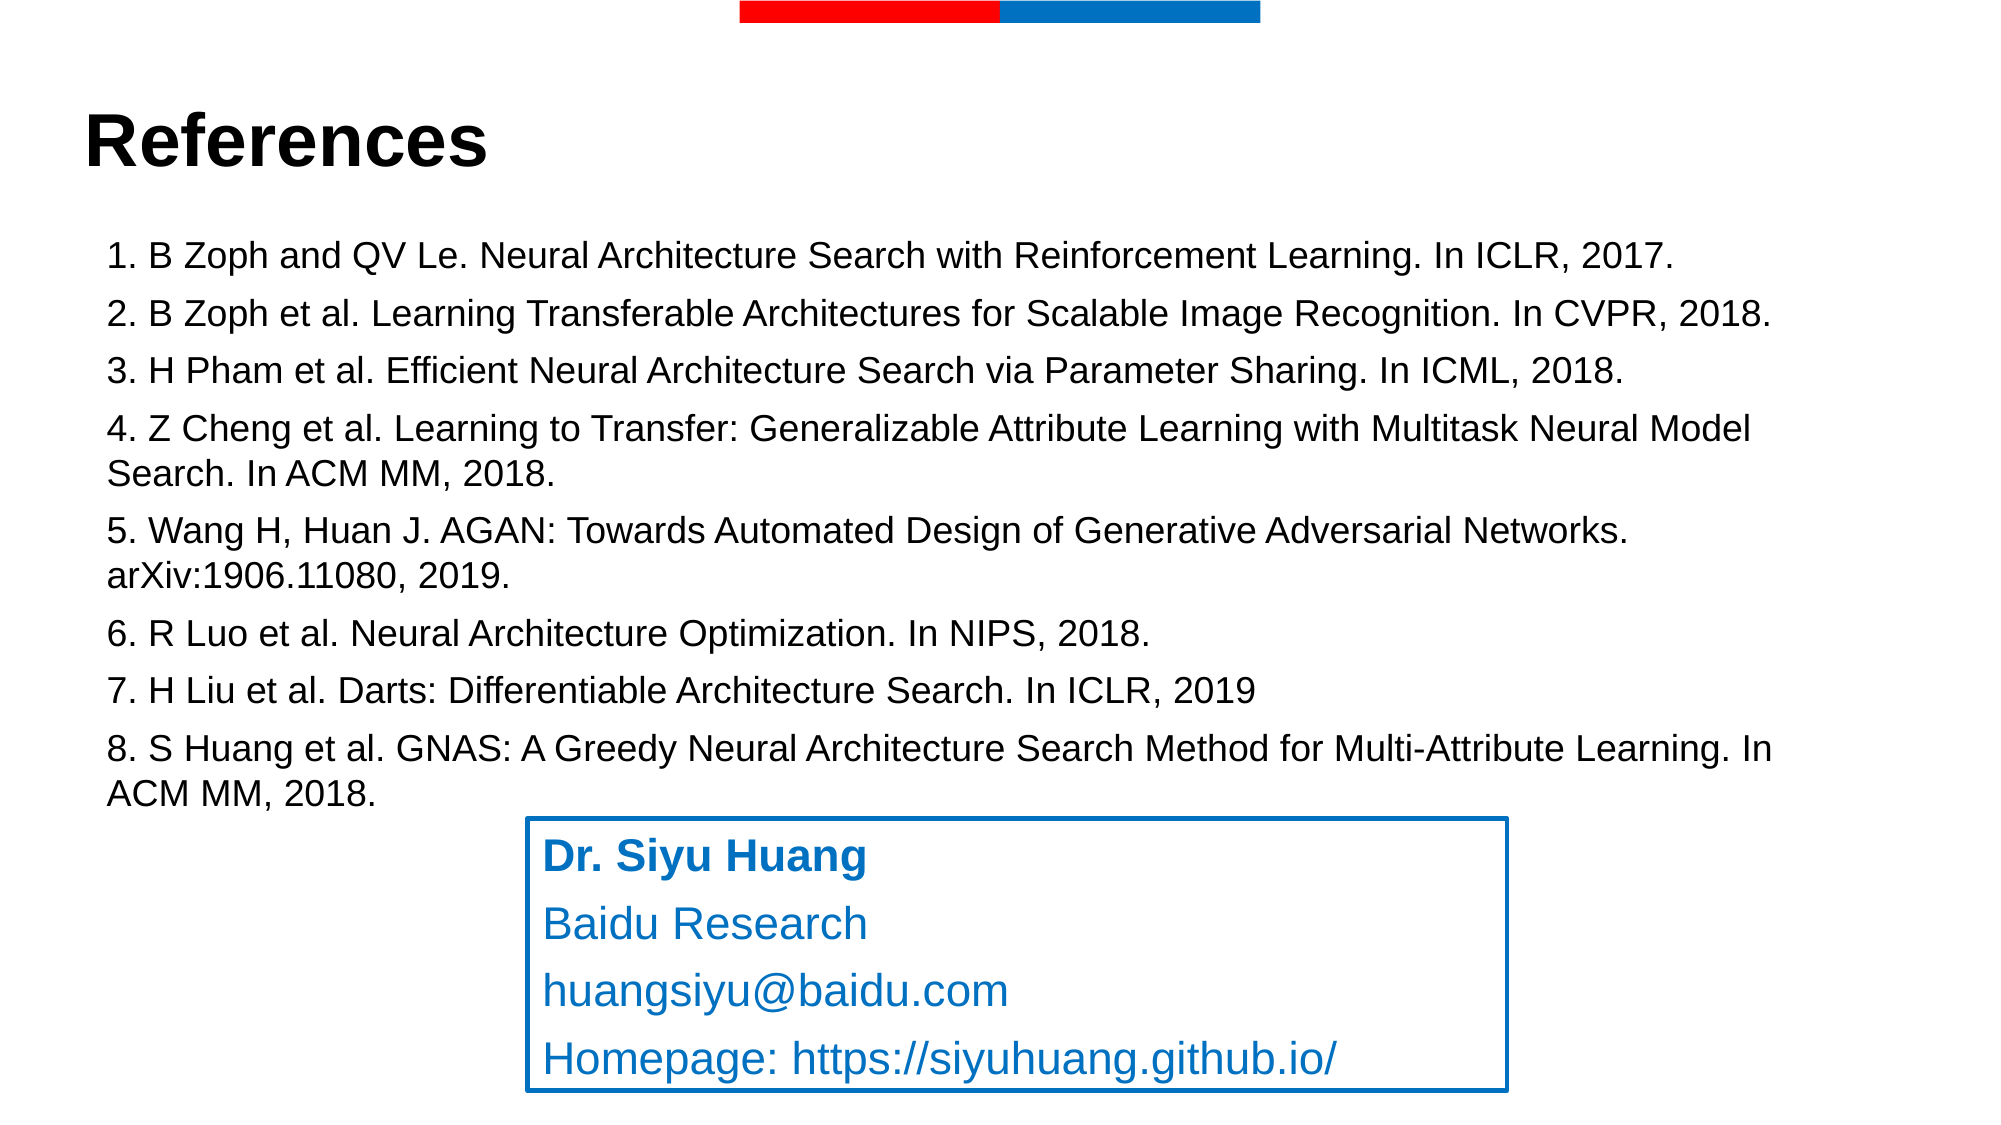

# References
1. B Zoph and QV Le. Neural Architecture Search with Reinforcement Learning. In ICLR, 2017.
2. B Zoph et al. Learning Transferable Architectures for Scalable Image Recognition. In CVPR, 2018.
3. H Pham et al. Efficient Neural Architecture Search via Parameter Sharing. In ICML, 2018.
4. Z Cheng et al. Learning to Transfer: Generalizable Attribute Learning with Multitask Neural Model Search. In ACM MM, 2018.
5. Wang H, Huan J. AGAN: Towards Automated Design of Generative Adversarial Networks. arXiv:1906.11080, 2019.
6. R Luo et al. Neural Architecture Optimization. In NIPS, 2018.
7. H Liu et al. Darts: Differentiable Architecture Search. In ICLR, 2019
8. S Huang et al. GNAS: A Greedy Neural Architecture Search Method for Multi-Attribute Learning. In ACM MM, 2018.

Dr. Siyu Huang
Baidu Research
huangsiyu@baidu.com
Homepage: https://siyuhuang.github.io/